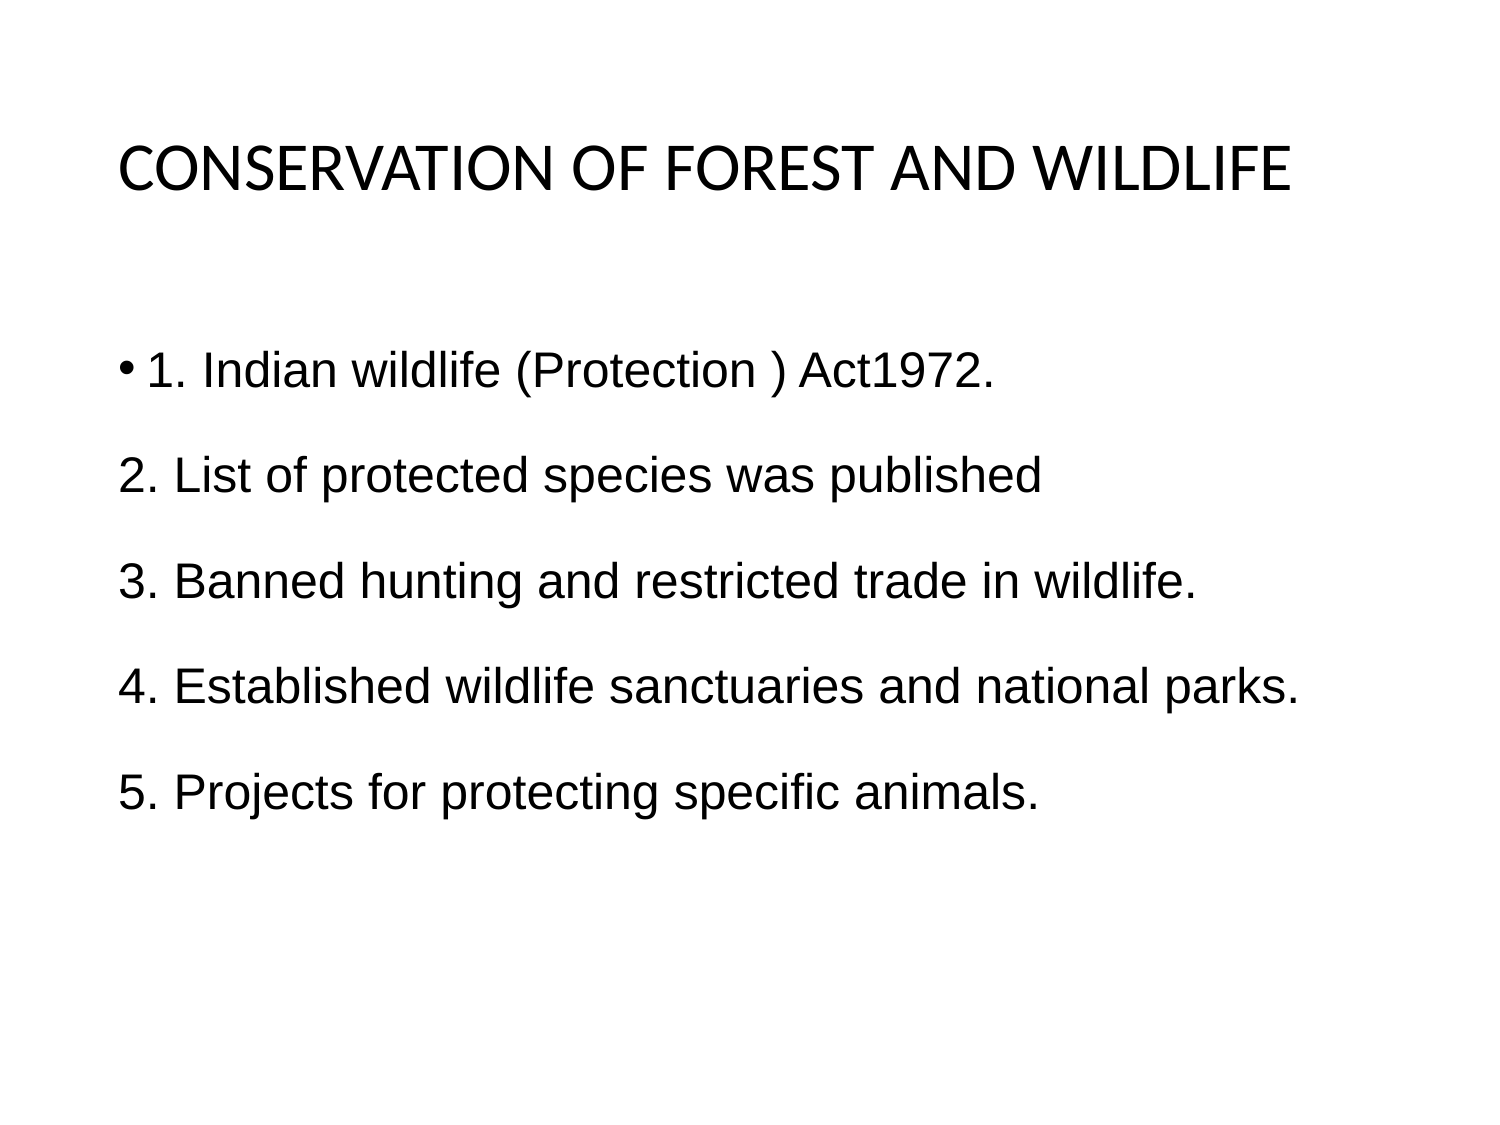

# CONSERVATION OF FOREST AND WILDLIFE
1. Indian wildlife (Protection ) Act1972.
2. List of protected species was published
3. Banned hunting and restricted trade in wildlife.
4. Established wildlife sanctuaries and national parks.
5. Projects for protecting specific animals.